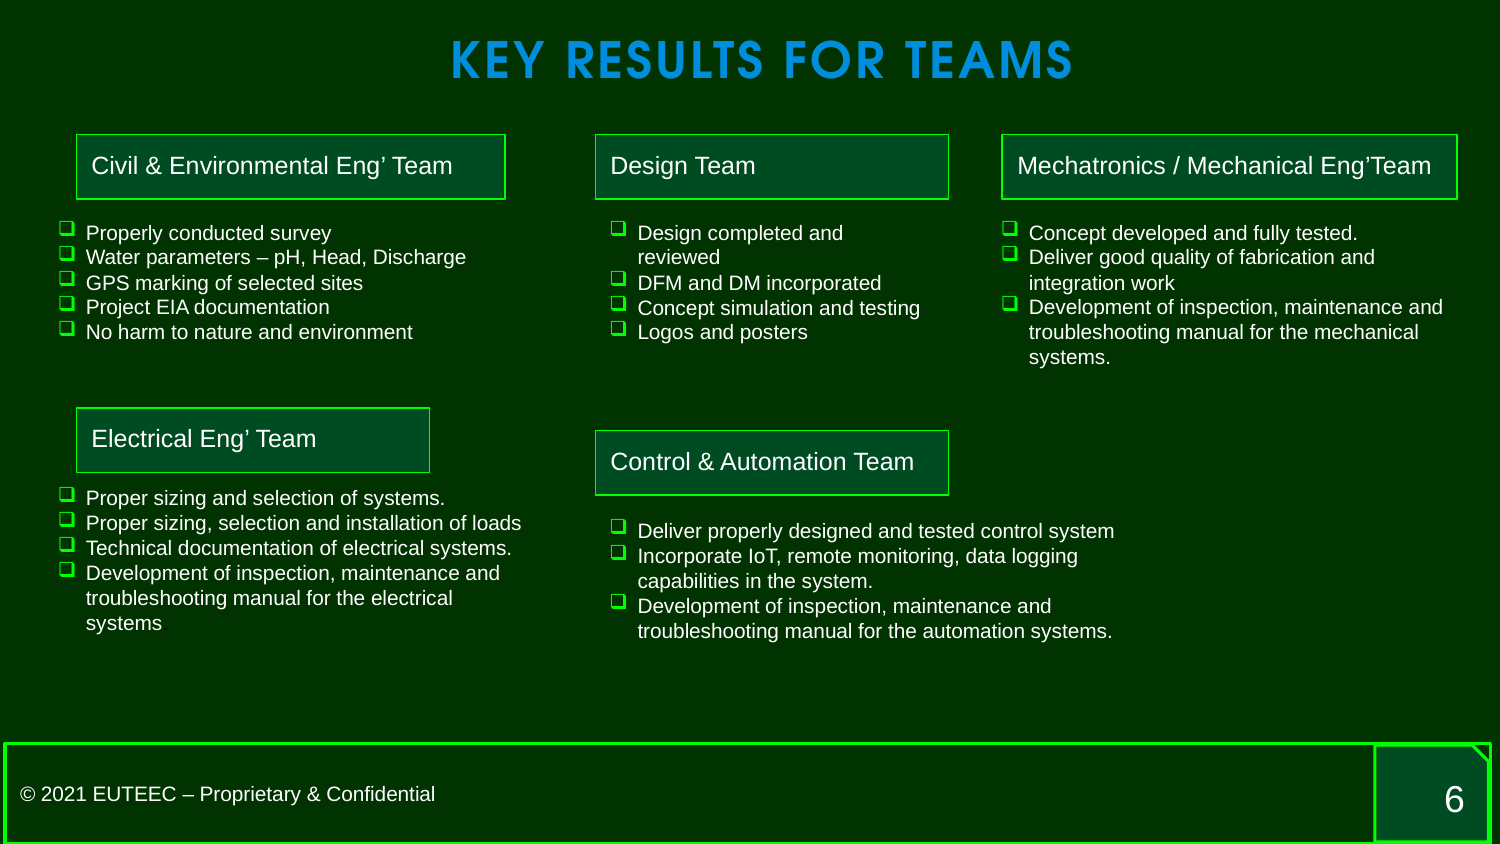

KEY RESULTS FOR TEAMS
Civil & Environmental Eng’ Team
Design Team
Mechatronics / Mechanical Eng’Team
Properly conducted survey
Water parameters – pH, Head, Discharge
GPS marking of selected sites
Project EIA documentation
No harm to nature and environment
Design completed and reviewed
DFM and DM incorporated
Concept simulation and testing
Logos and posters
Concept developed and fully tested.
Deliver good quality of fabrication and integration work
Development of inspection, maintenance and troubleshooting manual for the mechanical systems.
Electrical Eng’ Team
Control & Automation Team
Proper sizing and selection of systems.
Proper sizing, selection and installation of loads
Technical documentation of electrical systems.
Development of inspection, maintenance and troubleshooting manual for the electrical systems.
Deliver properly designed and tested control system
Incorporate IoT, remote monitoring, data logging capabilities in the system.
Development of inspection, maintenance and troubleshooting manual for the automation systems.
© 2021 EUTEEC – Proprietary & Confidential

6